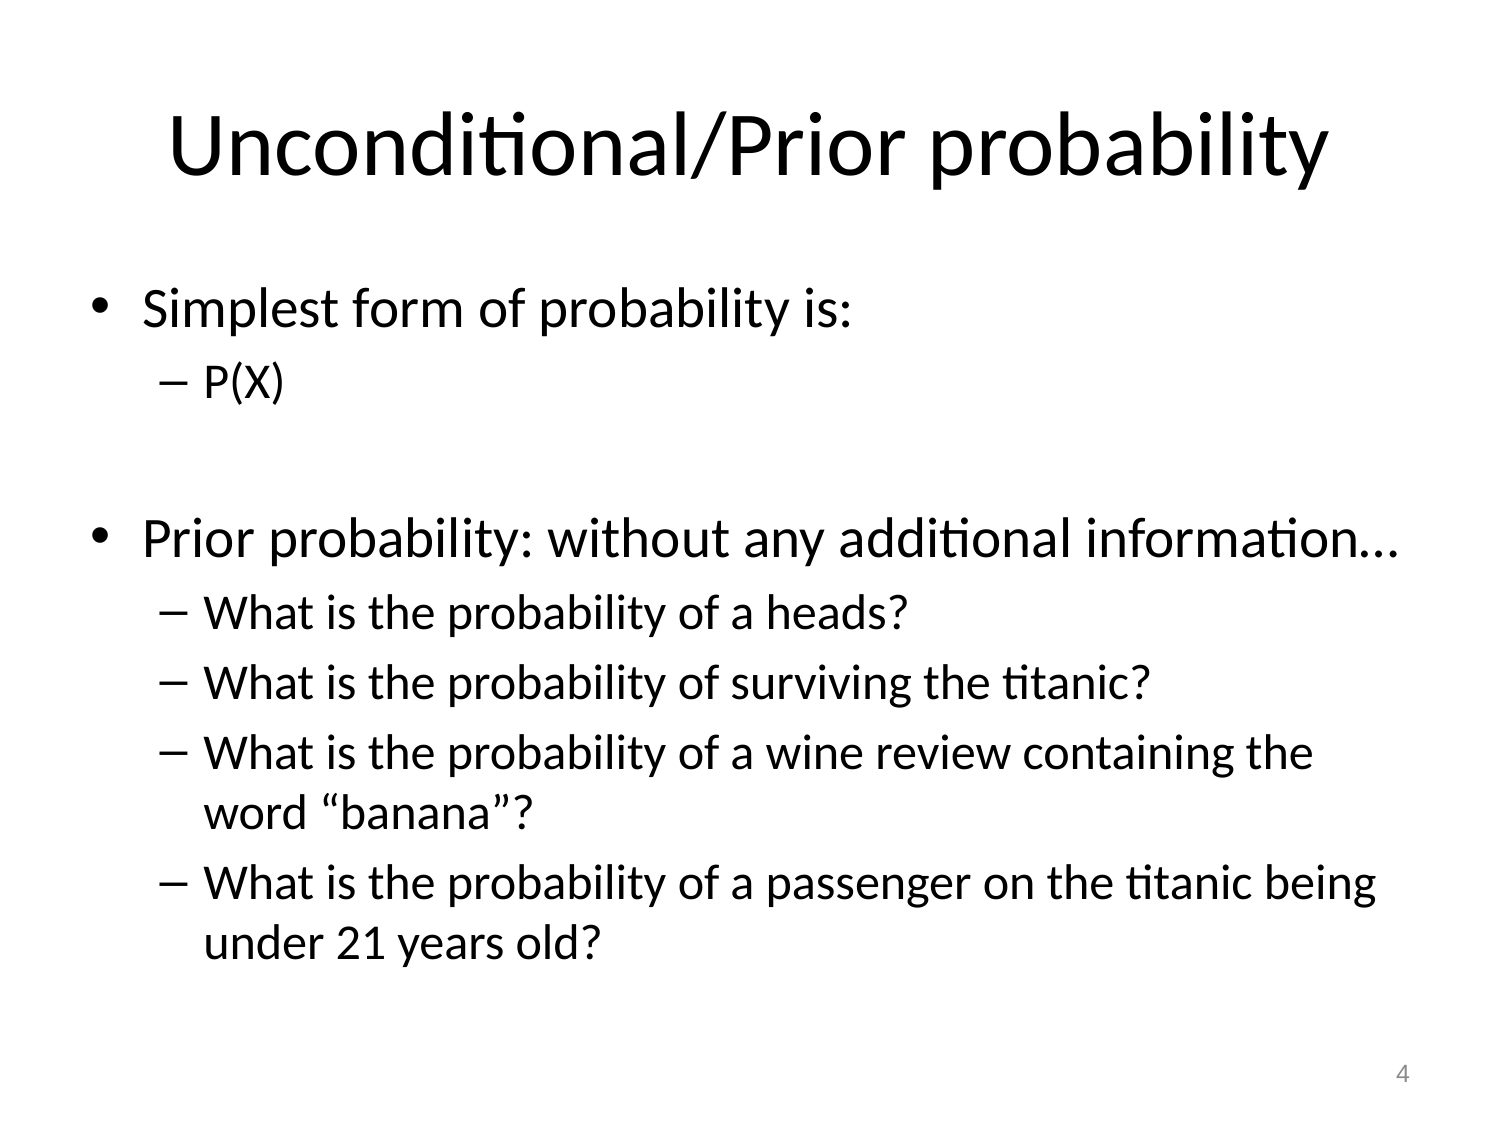

# Unconditional/Prior probability
Simplest form of probability is:
P(X)

Prior probability: without any additional information…
What is the probability of a heads?
What is the probability of surviving the titanic?
What is the probability of a wine review containing the word “banana”?
What is the probability of a passenger on the titanic being under 21 years old?
4